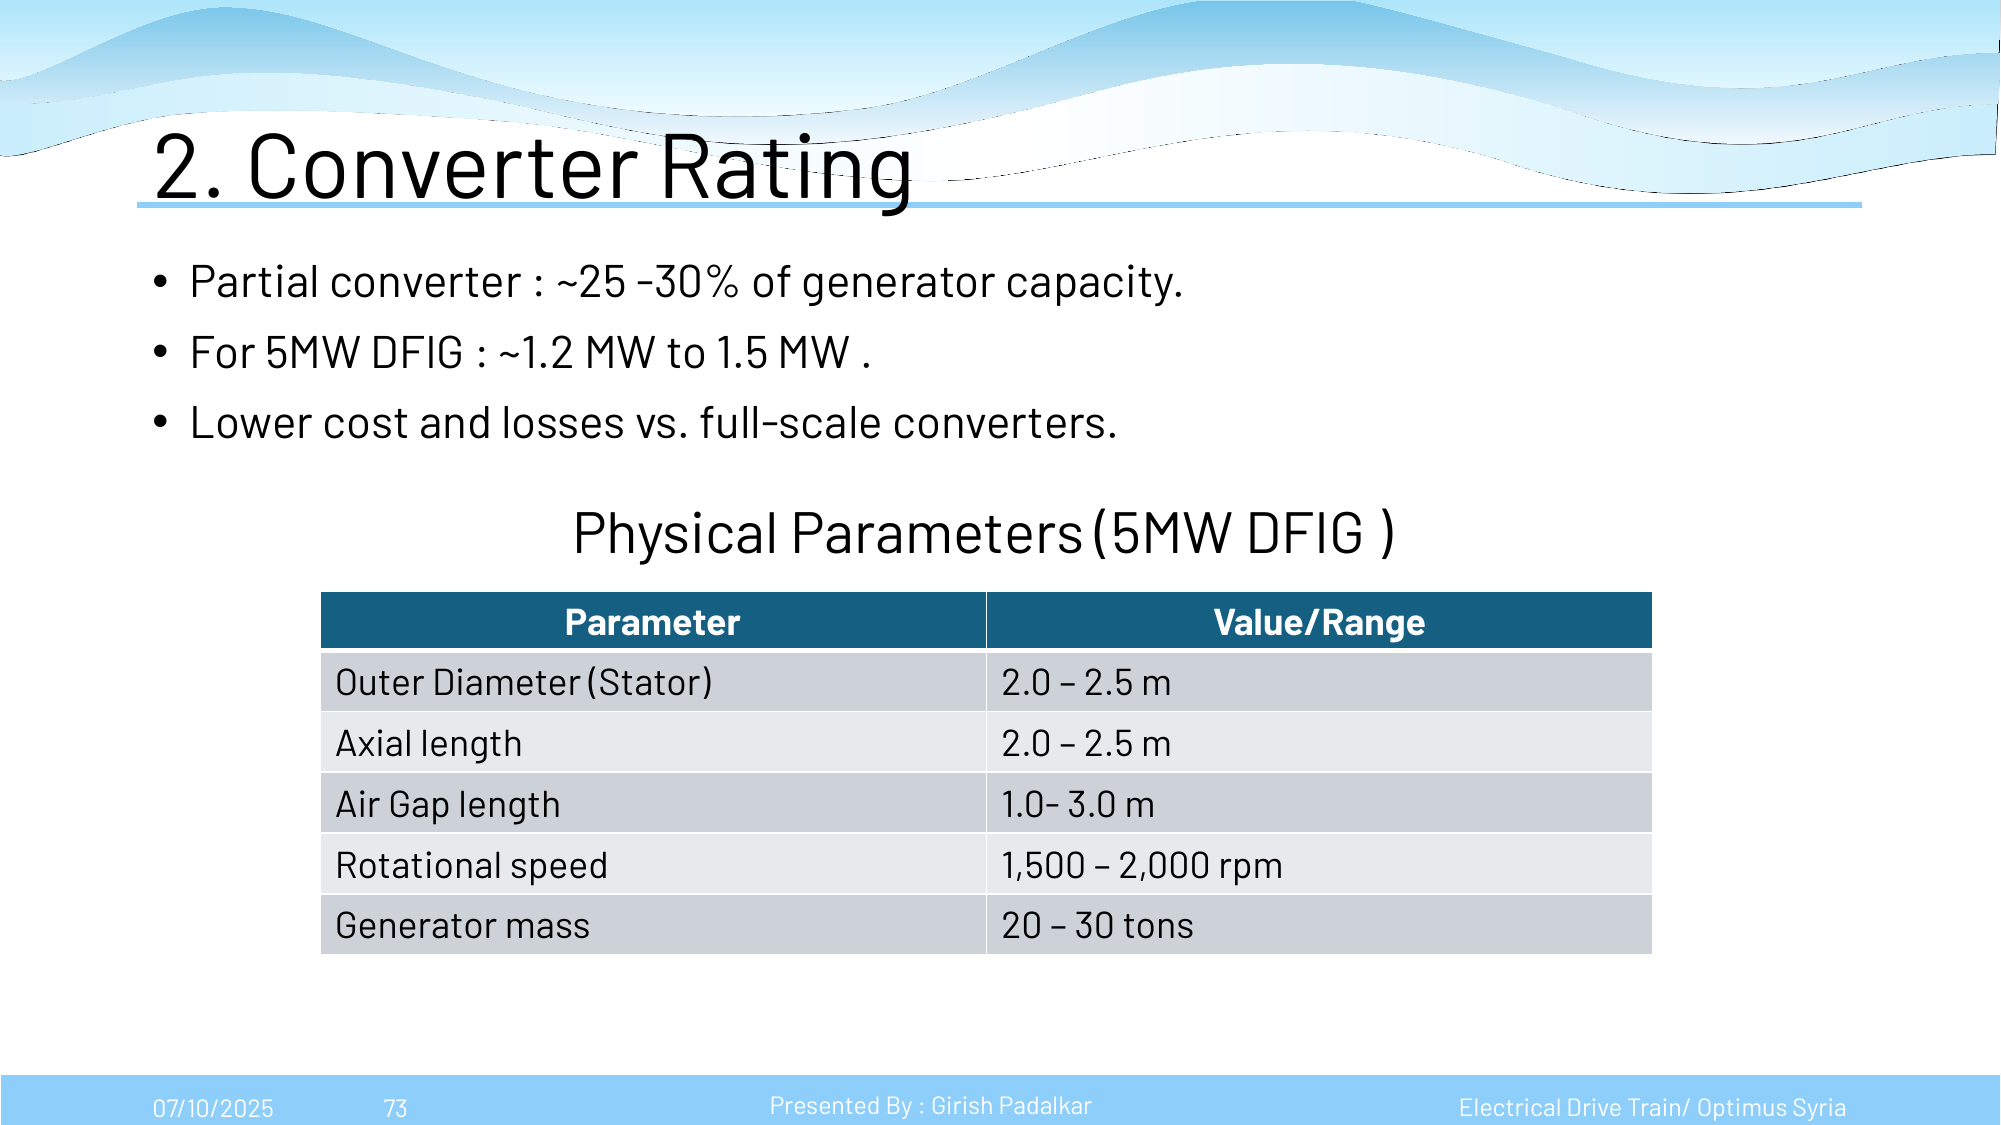

# 2. Converter Rating
Partial converter : ~25 -30% of generator capacity.
For 5MW DFIG : ~1.2 MW to 1.5 MW .
Lower cost and losses vs. full-scale converters.

Physical Parameters (5MW DFIG )
| Parameter | Value/Range |
| --- | --- |
| Outer Diameter (Stator) | 2.0 – 2.5 m |
| Axial length | 2.0 – 2.5 m |
| Air Gap length | 1.0- 3.0 m |
| Rotational speed | 1,500 – 2,000 rpm |
| Generator mass | 20 – 30 tons |
Presented By : Girish Padalkar
Electrical Drive Train/ Optimus Syria
07/10/2025
73